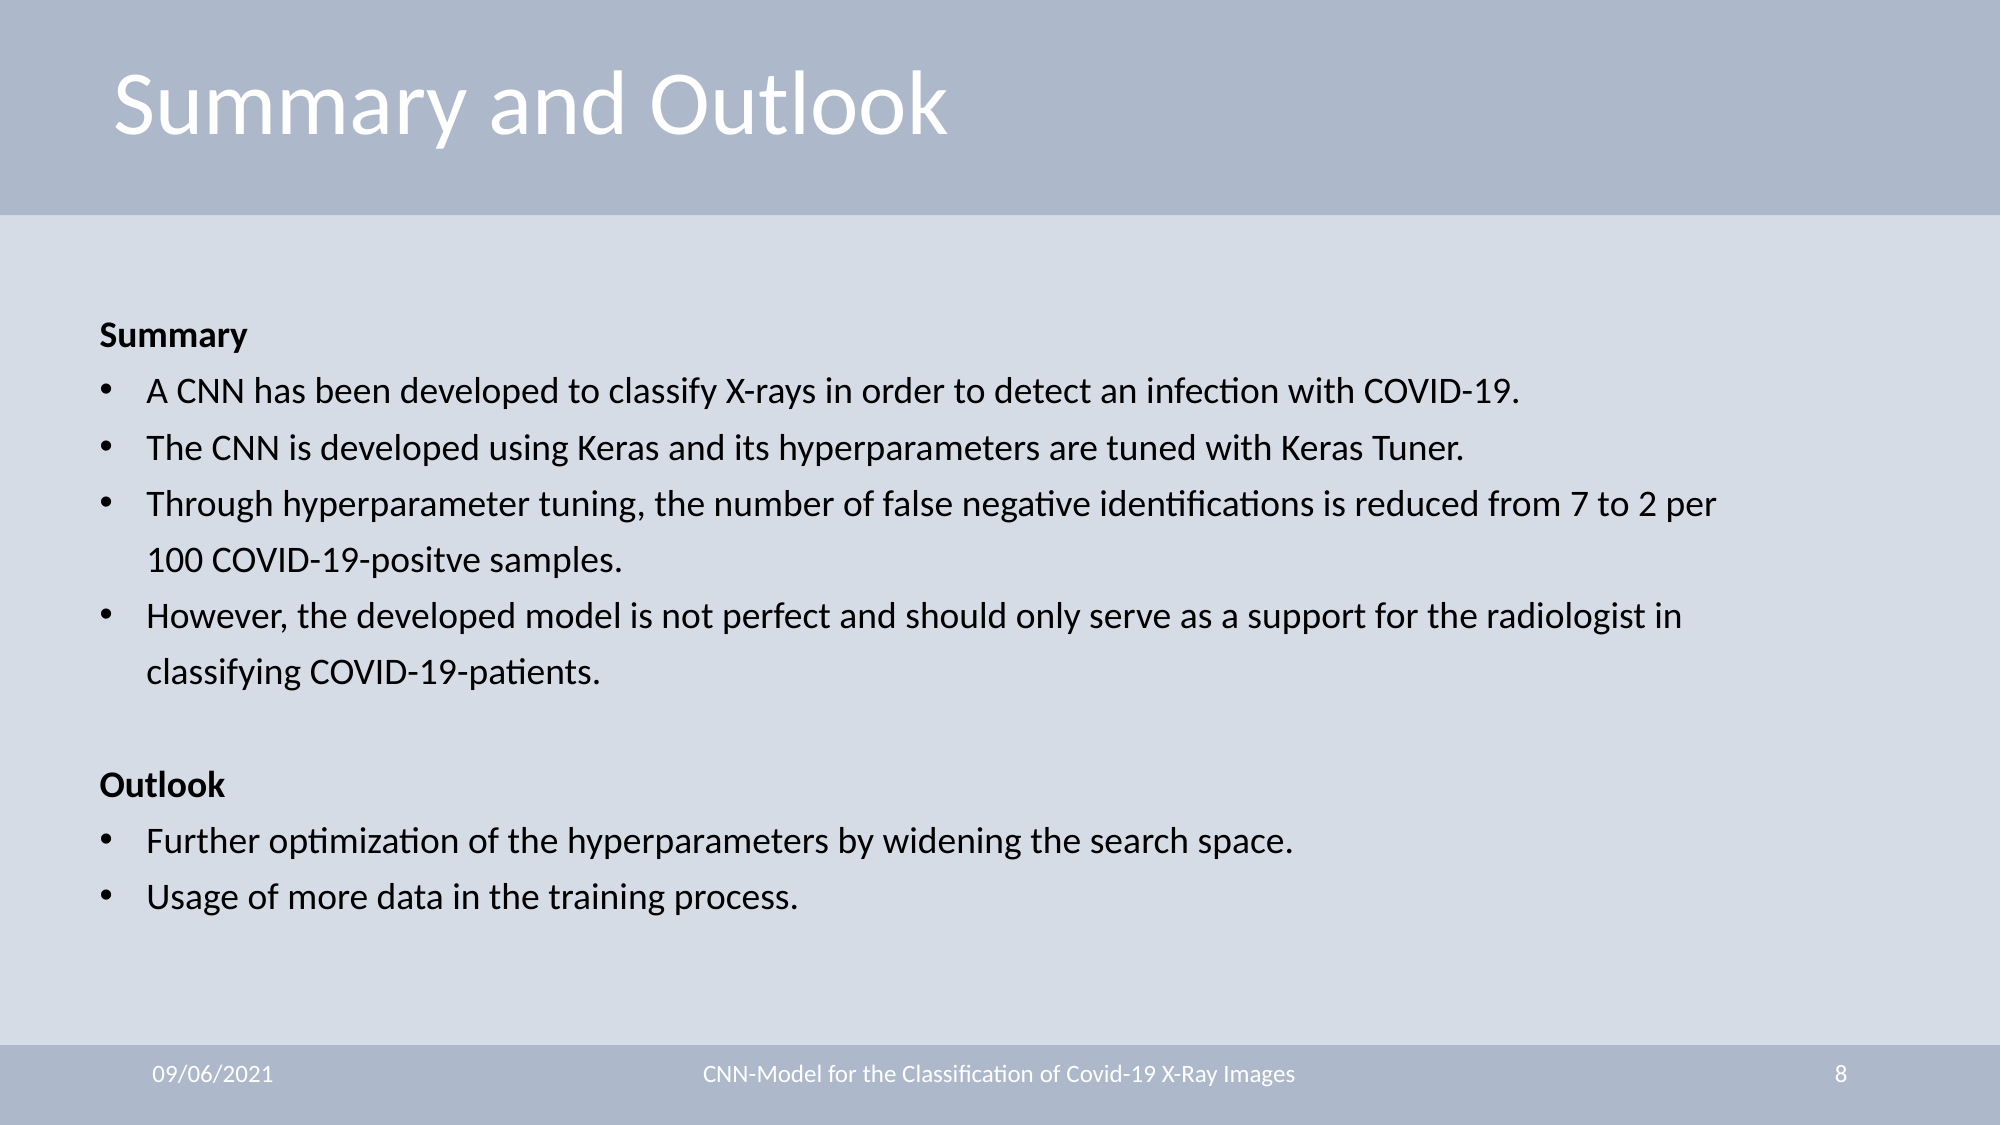

Summary and Outlook

Summary
A CNN has been developed to classify X-rays in order to detect an infection with COVID-19.
The CNN is developed using Keras and its hyperparameters are tuned with Keras Tuner.
Through hyperparameter tuning, the number of false negative identifications is reduced from 7 to 2 per 100 COVID-19-positve samples.
However, the developed model is not perfect and should only serve as a support for the radiologist in classifying COVID-19-patients.

Outlook
Further optimization of the hyperparameters by widening the search space.
Usage of more data in the training process.
09/06/2021
CNN-Model for the Classification of Covid-19 X-Ray Images
8